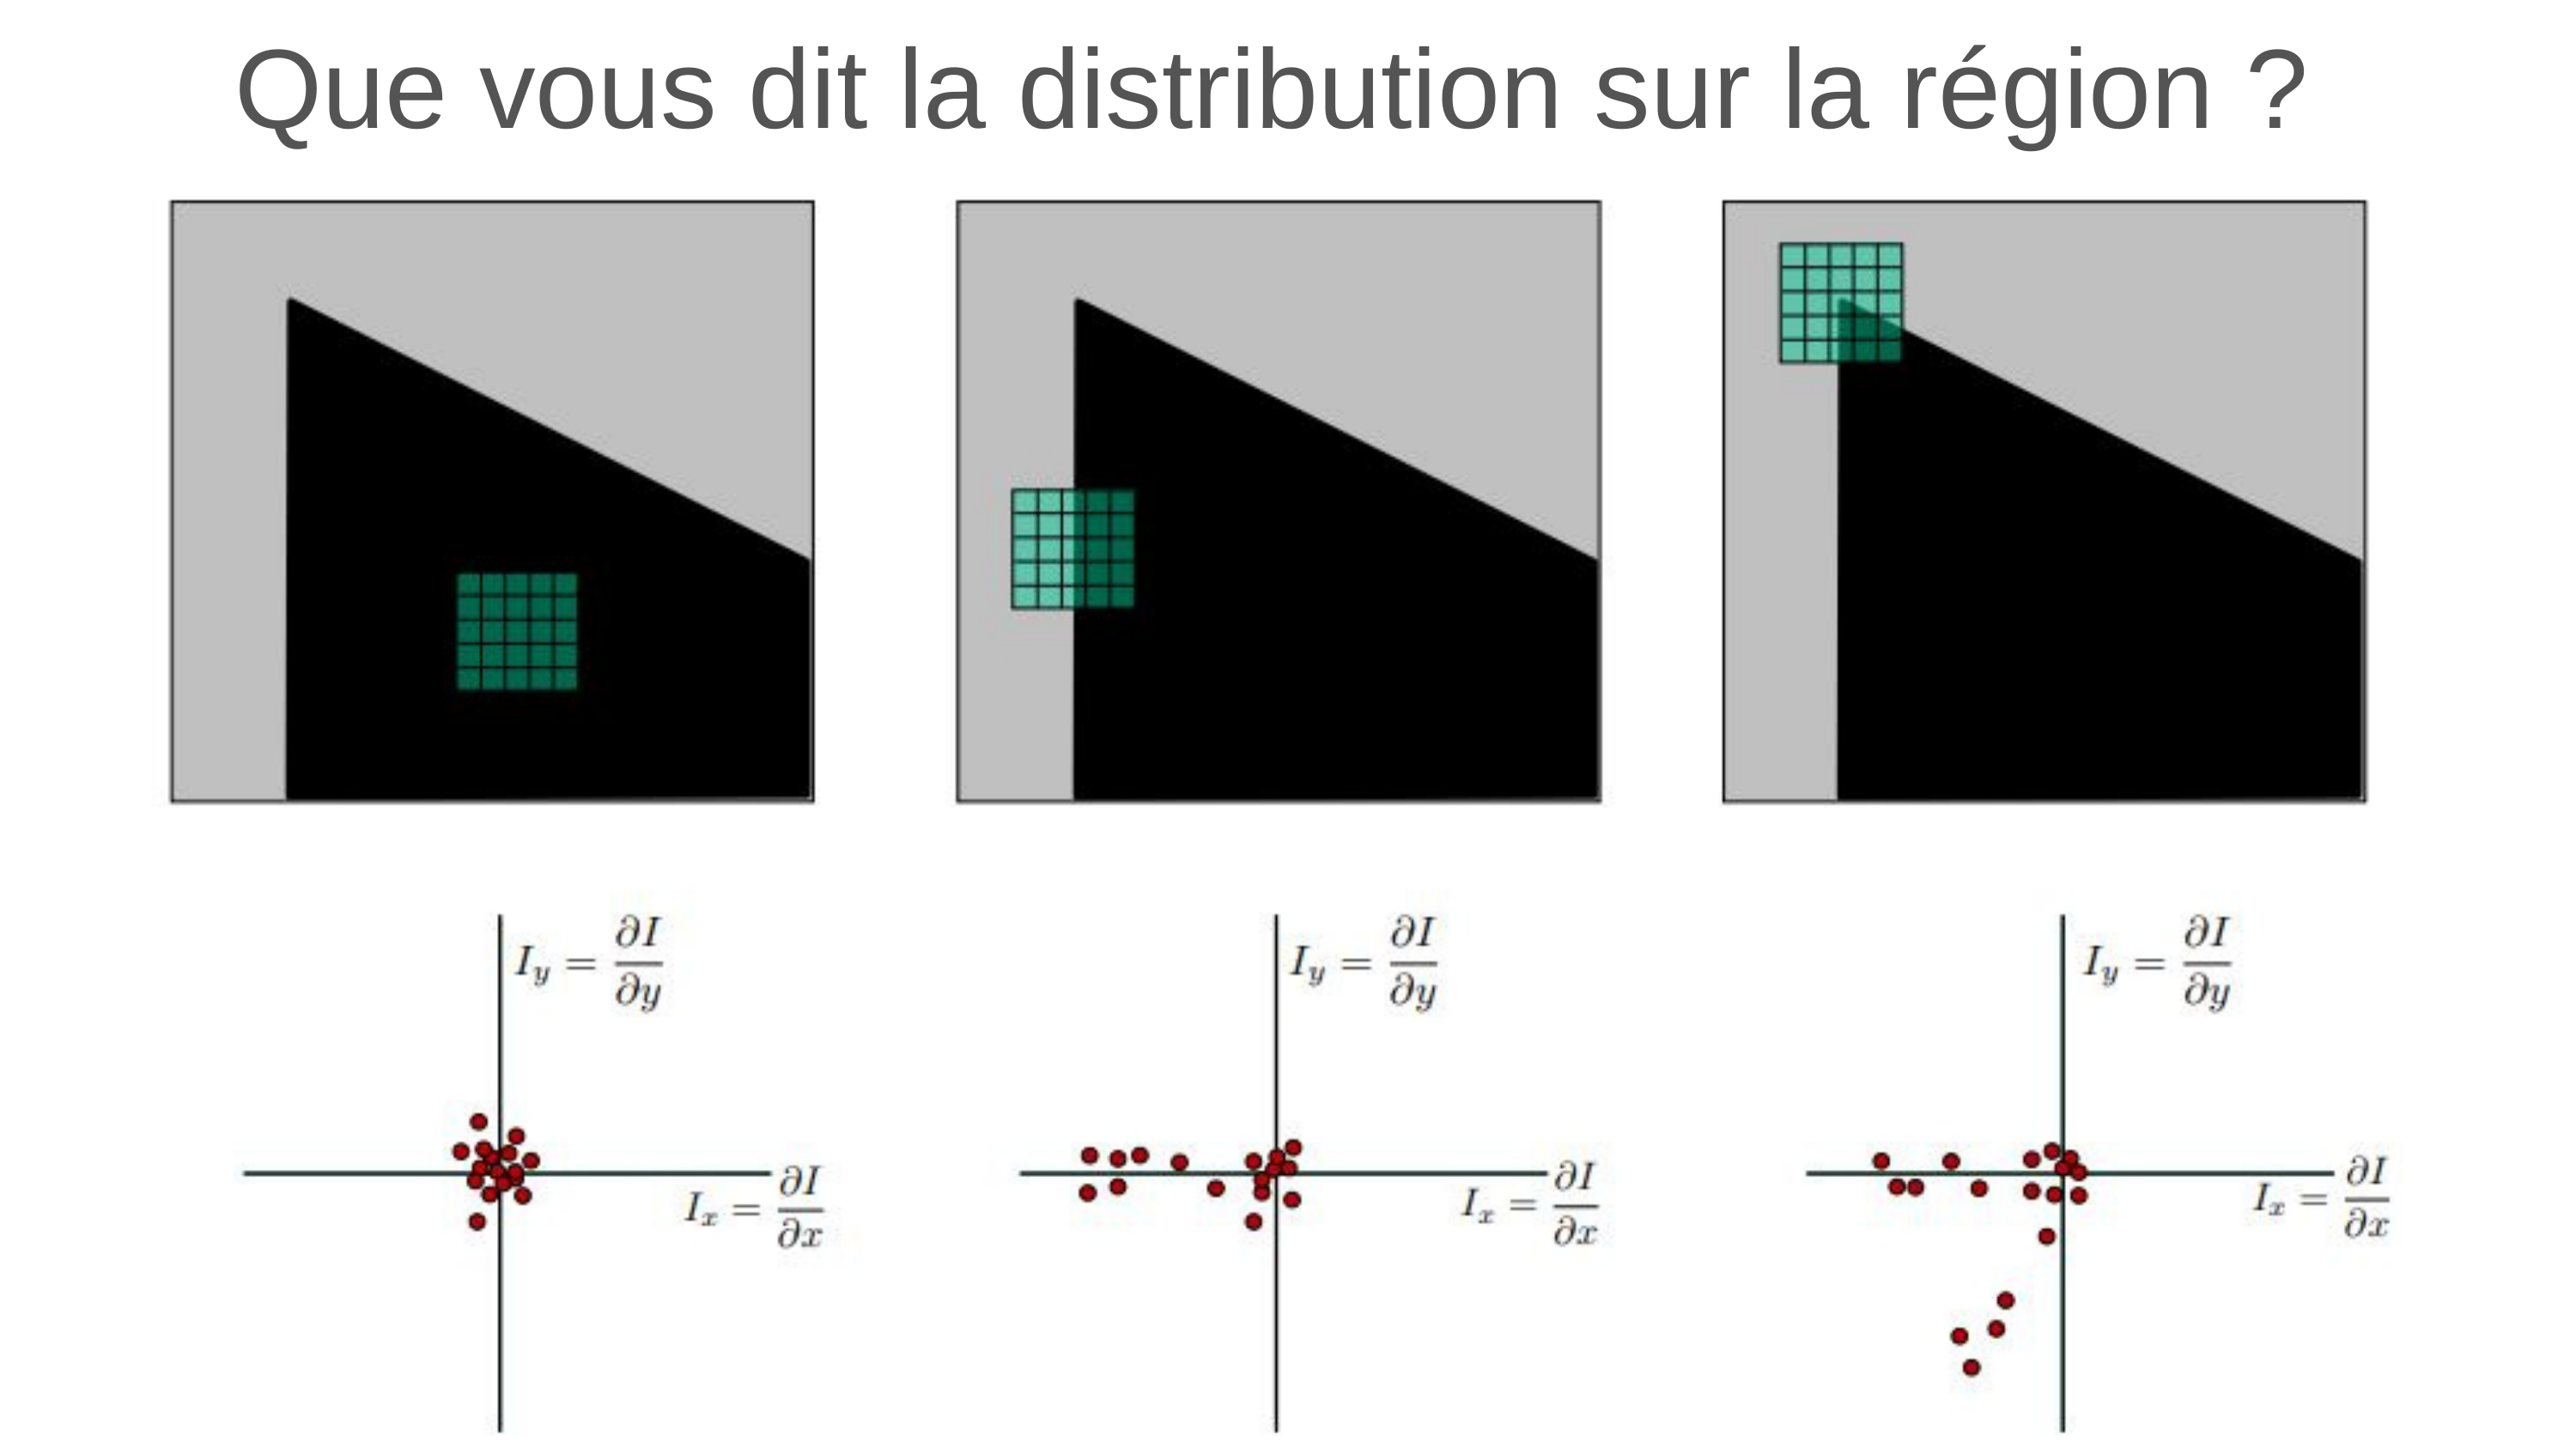

Que vous dit la distribution sur la région ?